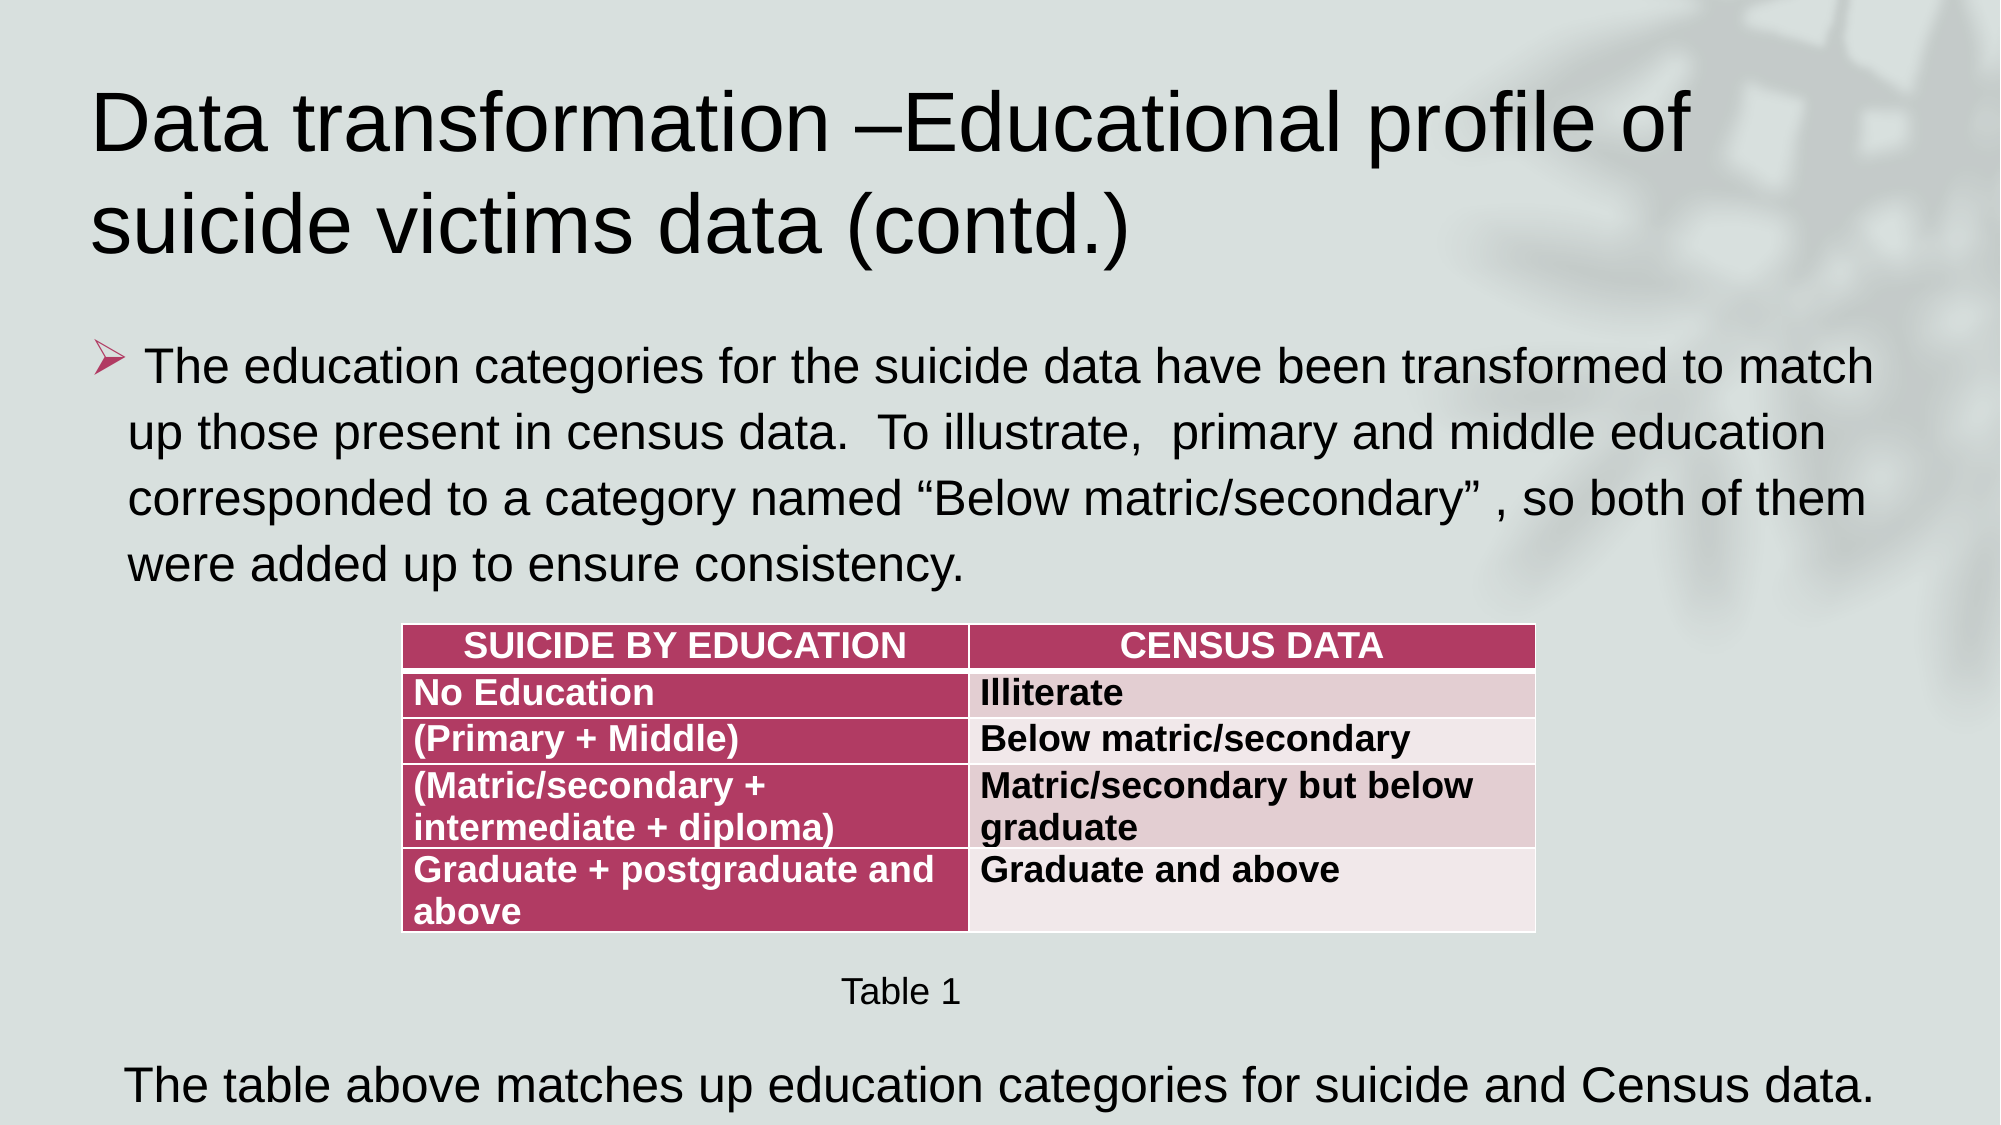

# Data transformation –Educational profile of suicide victims data (contd.)
 The education categories for the suicide data have been transformed to match up those present in census data.  To illustrate,  primary and middle education corresponded to a category named “Below matric/secondary” , so both of them were added up to ensure consistency.

The table above matches up education categories for suicide and Census data.
| SUICIDE BY EDUCATION | CENSUS DATA |
| --- | --- |
| No Education | Illiterate |
| (Primary + Middle) | Below matric/secondary |
| (Matric/secondary + intermediate + diploma) | Matric/secondary but below graduate |
| Graduate + postgraduate and above | Graduate and above |
Table 1